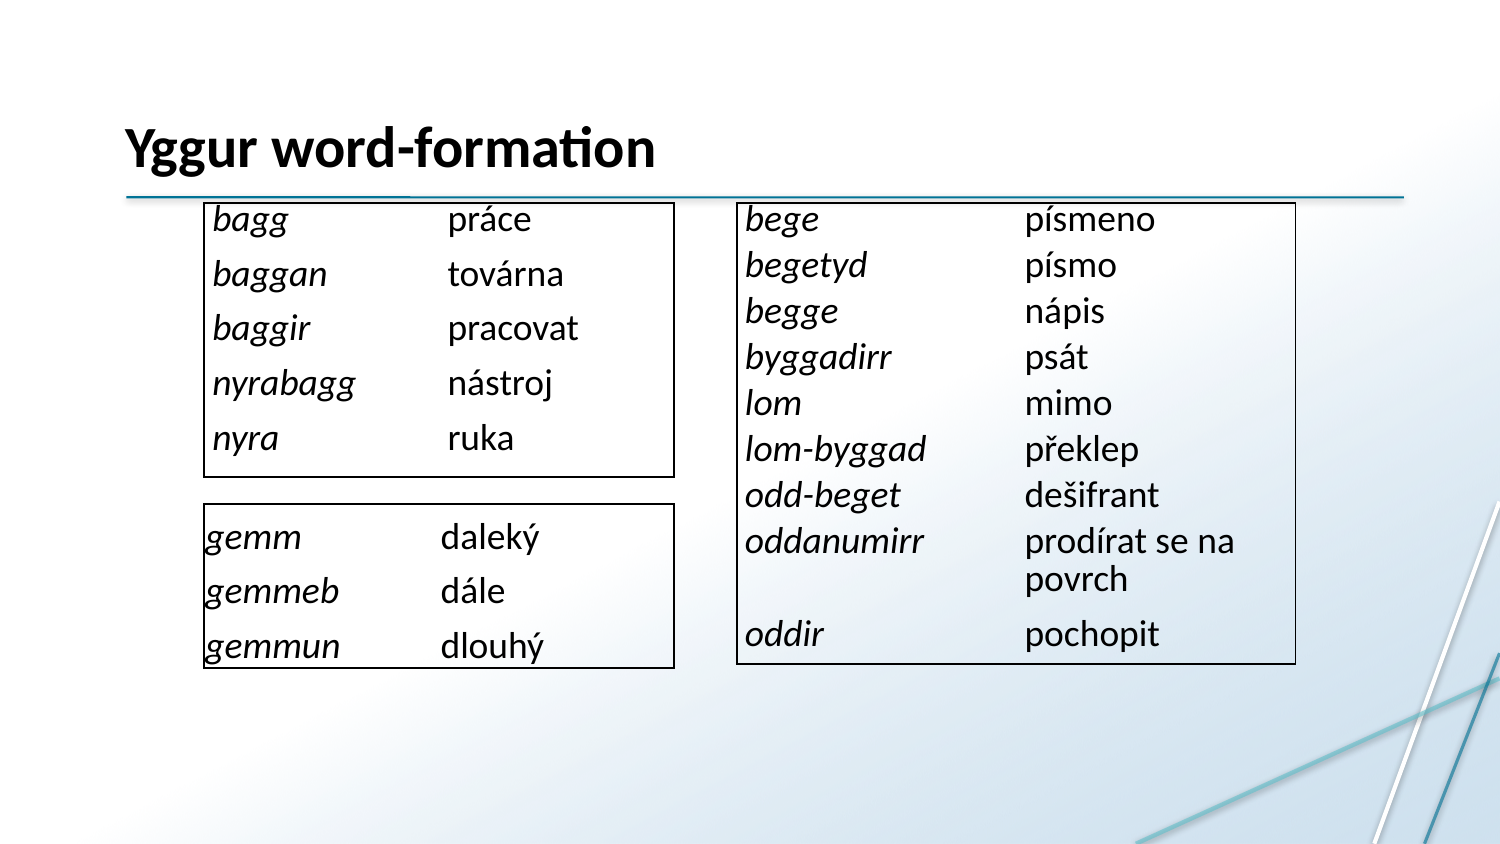

# Yggur word-formation
| bagg | práce |
| --- | --- |
| baggan | továrna |
| baggir | pracovat |
| nyrabagg | nástroj |
| nyra | ruka |
| bege | písmeno |
| --- | --- |
| begetyd | písmo |
| begge | nápis |
| byggadirr | psát |
| lom | mimo |
| lom-byggad | překlep |
| odd-beget | dešifrant |
| oddanumirr | prodírat se na povrch |
| oddir | pochopit |
| gemm | daleký |
| --- | --- |
| gemmeb | dále |
| gemmun | dlouhý |